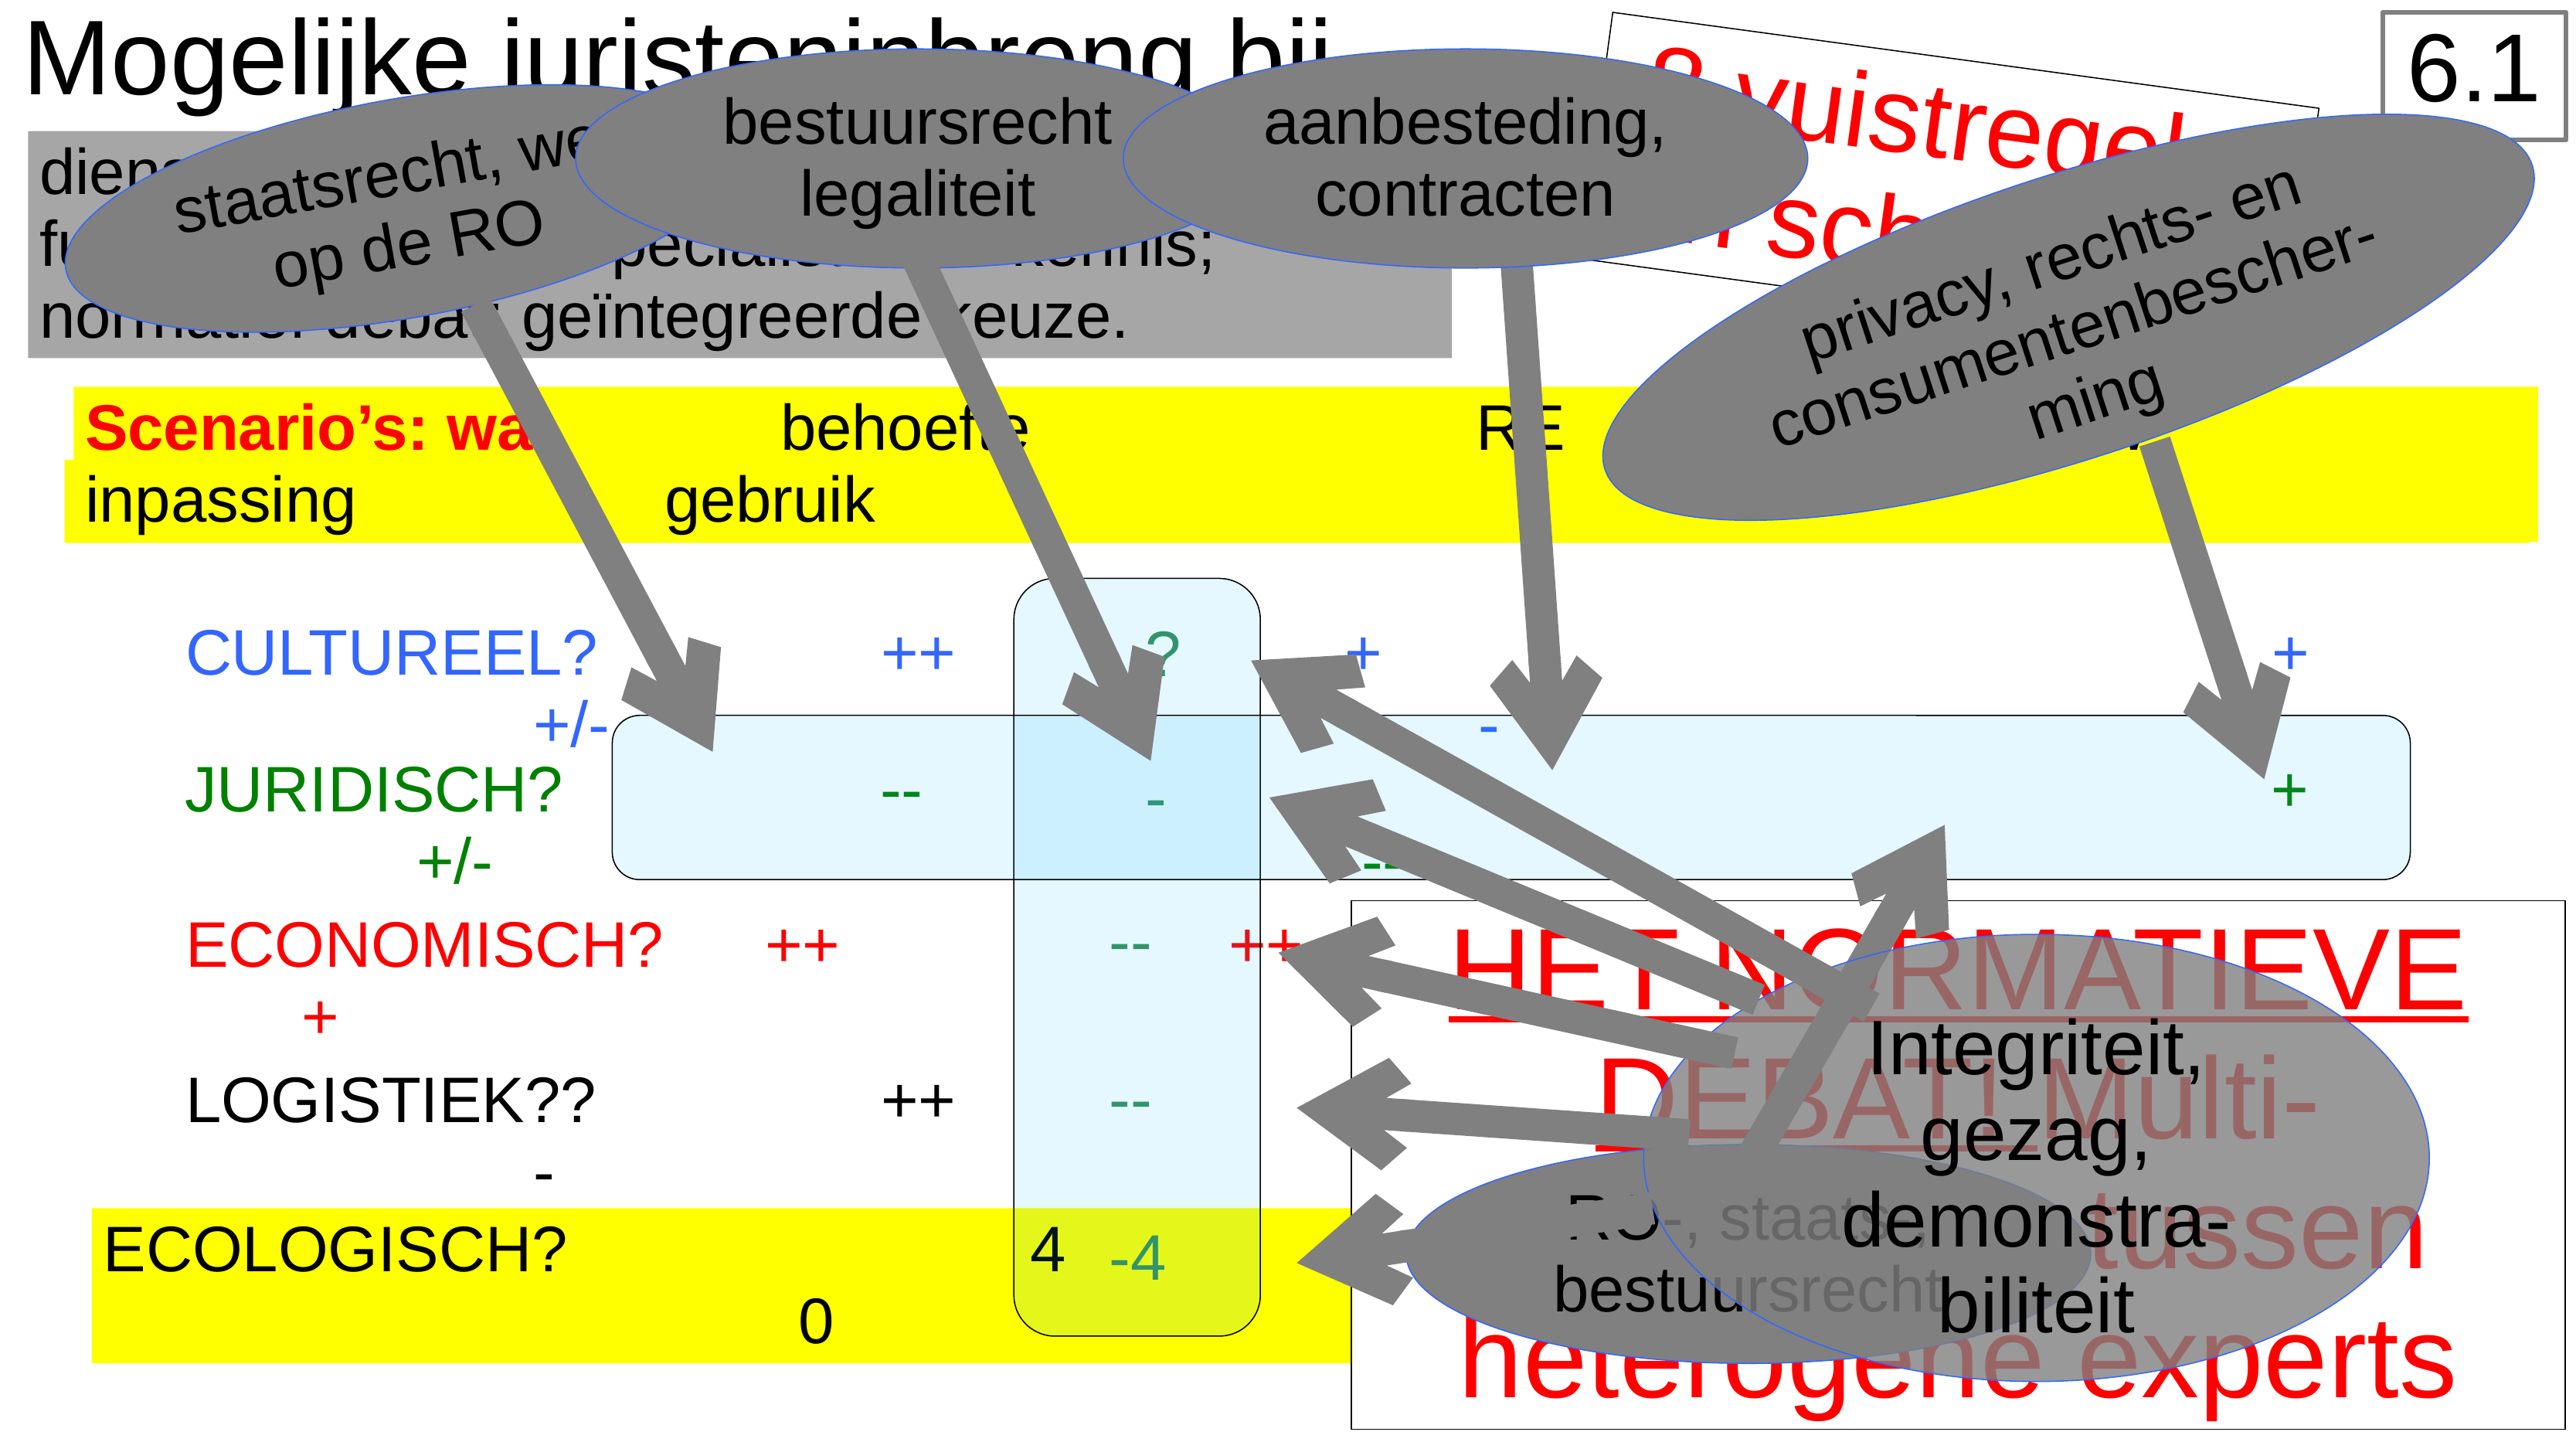

Mogelijke juristeninbreng bij ...
6.1

bestuursrecht
legaliteit
aanbesteding, contracten
8 vuistregels  in schema 1
staatsrecht, wet op de RO
dienst(naam); is onderdeel van; scenario’s;
functies; waarden; specialistische kennis; normatief debat; geïntegreerde keuze.
privacy, rechts- en consumentenbescher-ming

Scenario’s: wat 		behoefte				RE				   bouw		inpassing 			gebruik
Functies: hoe  	 hiërarchie 		enclave			markt	  netwerk -  netwerk

      ?

      -

    --

    --

    -4

CULTUREEL?			++				+								+					+/-								 -

JURIDISCH? 		 	--				-								+					+/-								 --

HET NORMATIEVE DEBAT! Multi-disciplinair, tussen heterogene experts
ECONOMISCH? 	++				++							+					+										--

Integriteit, gezag, demonstra-biliteit
HET POSITIEVE RECHT!
LOGISTIEK?? 			++				+								+					-											+
RO-, staats-, bestuursrecht
ECOLOGISCH? 	 			4				3								4						0										-4